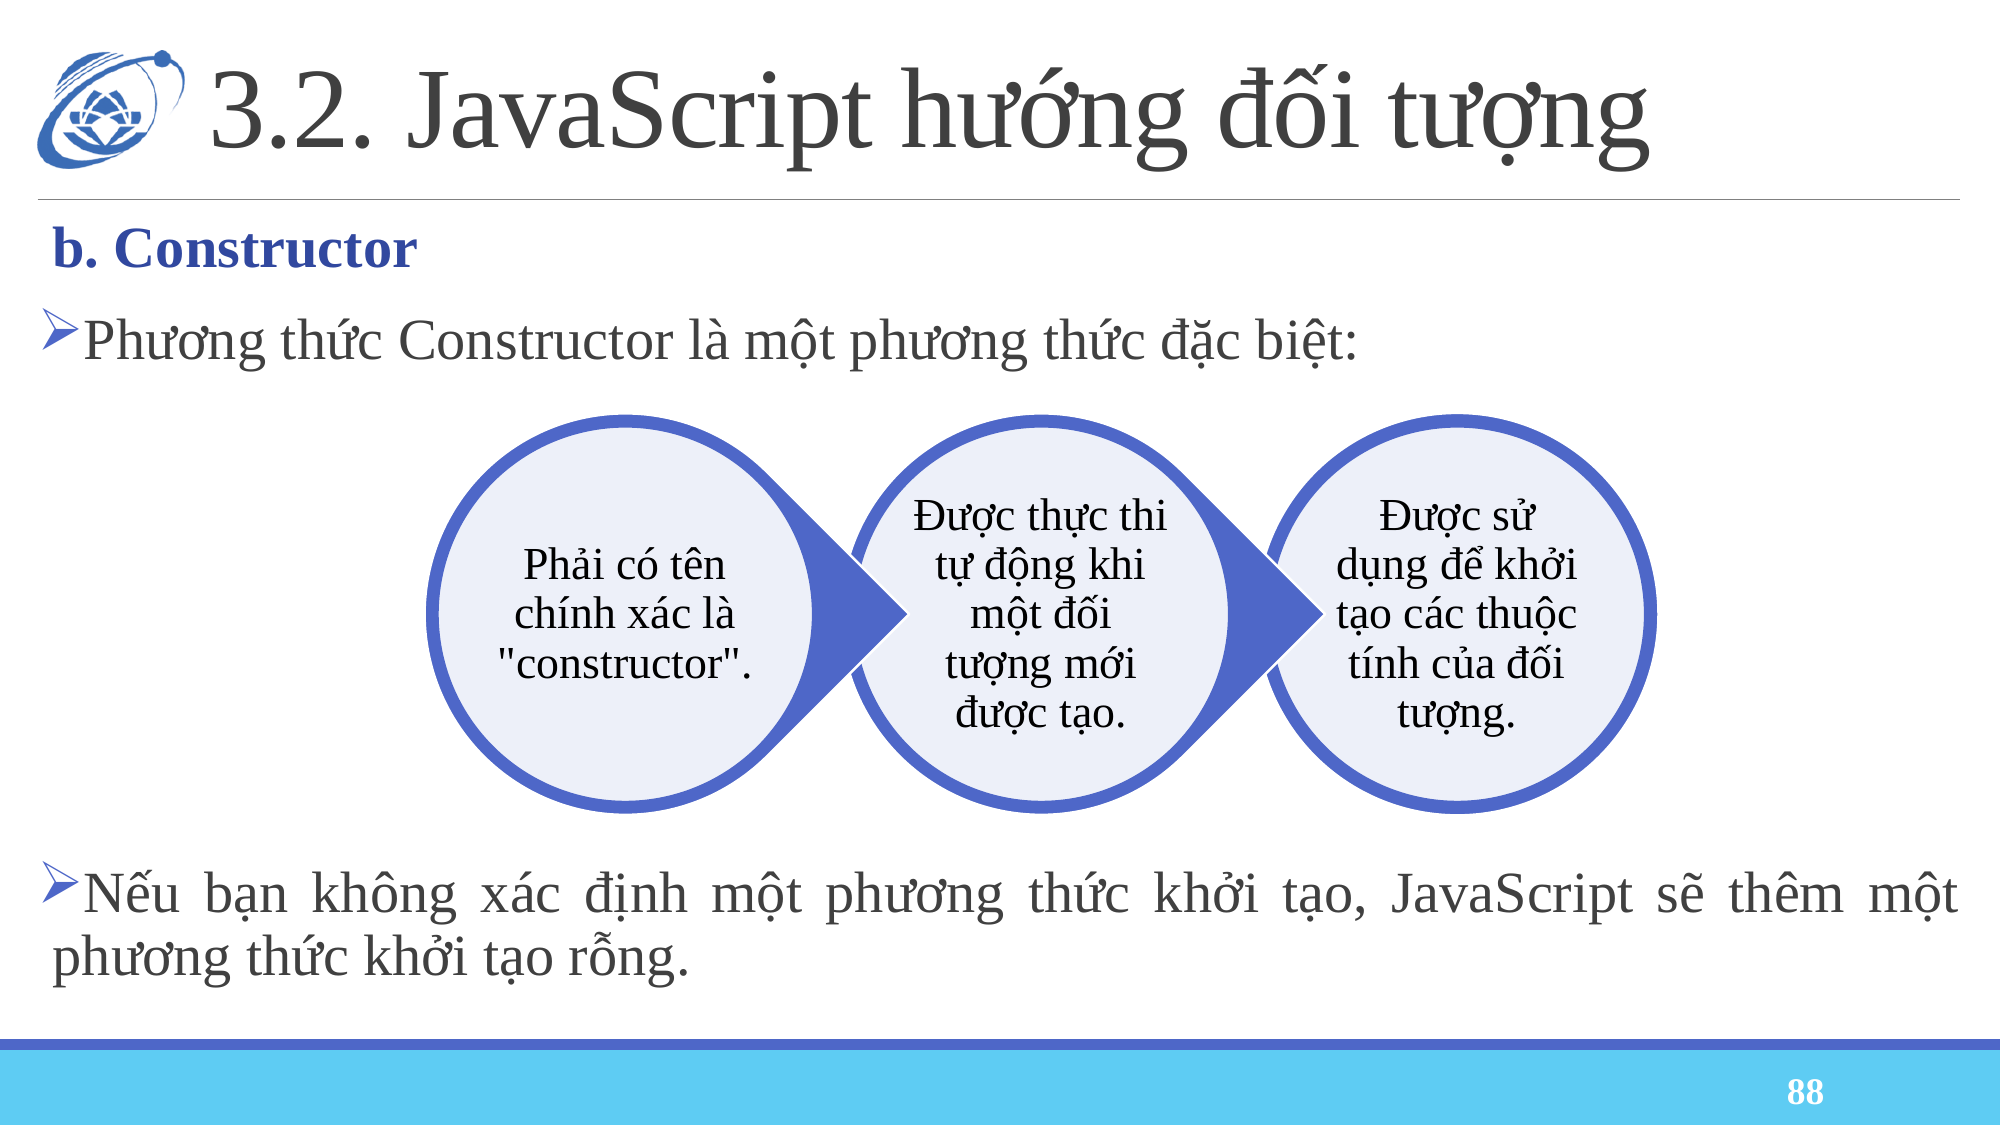

# 3.2. JavaScript hướng đối tượng
Được sử dụng để khởi tạo các thuộc tính của đối tượng.
Được thực thi tự động khi một đối tượng mới được tạo.
Phải có tên chính xác là "constructor".
b. Constructor
Phương thức Constructor là một phương thức đặc biệt:

Nếu bạn không xác định một phương thức khởi tạo, JavaScript sẽ thêm một phương thức khởi tạo rỗng.
88